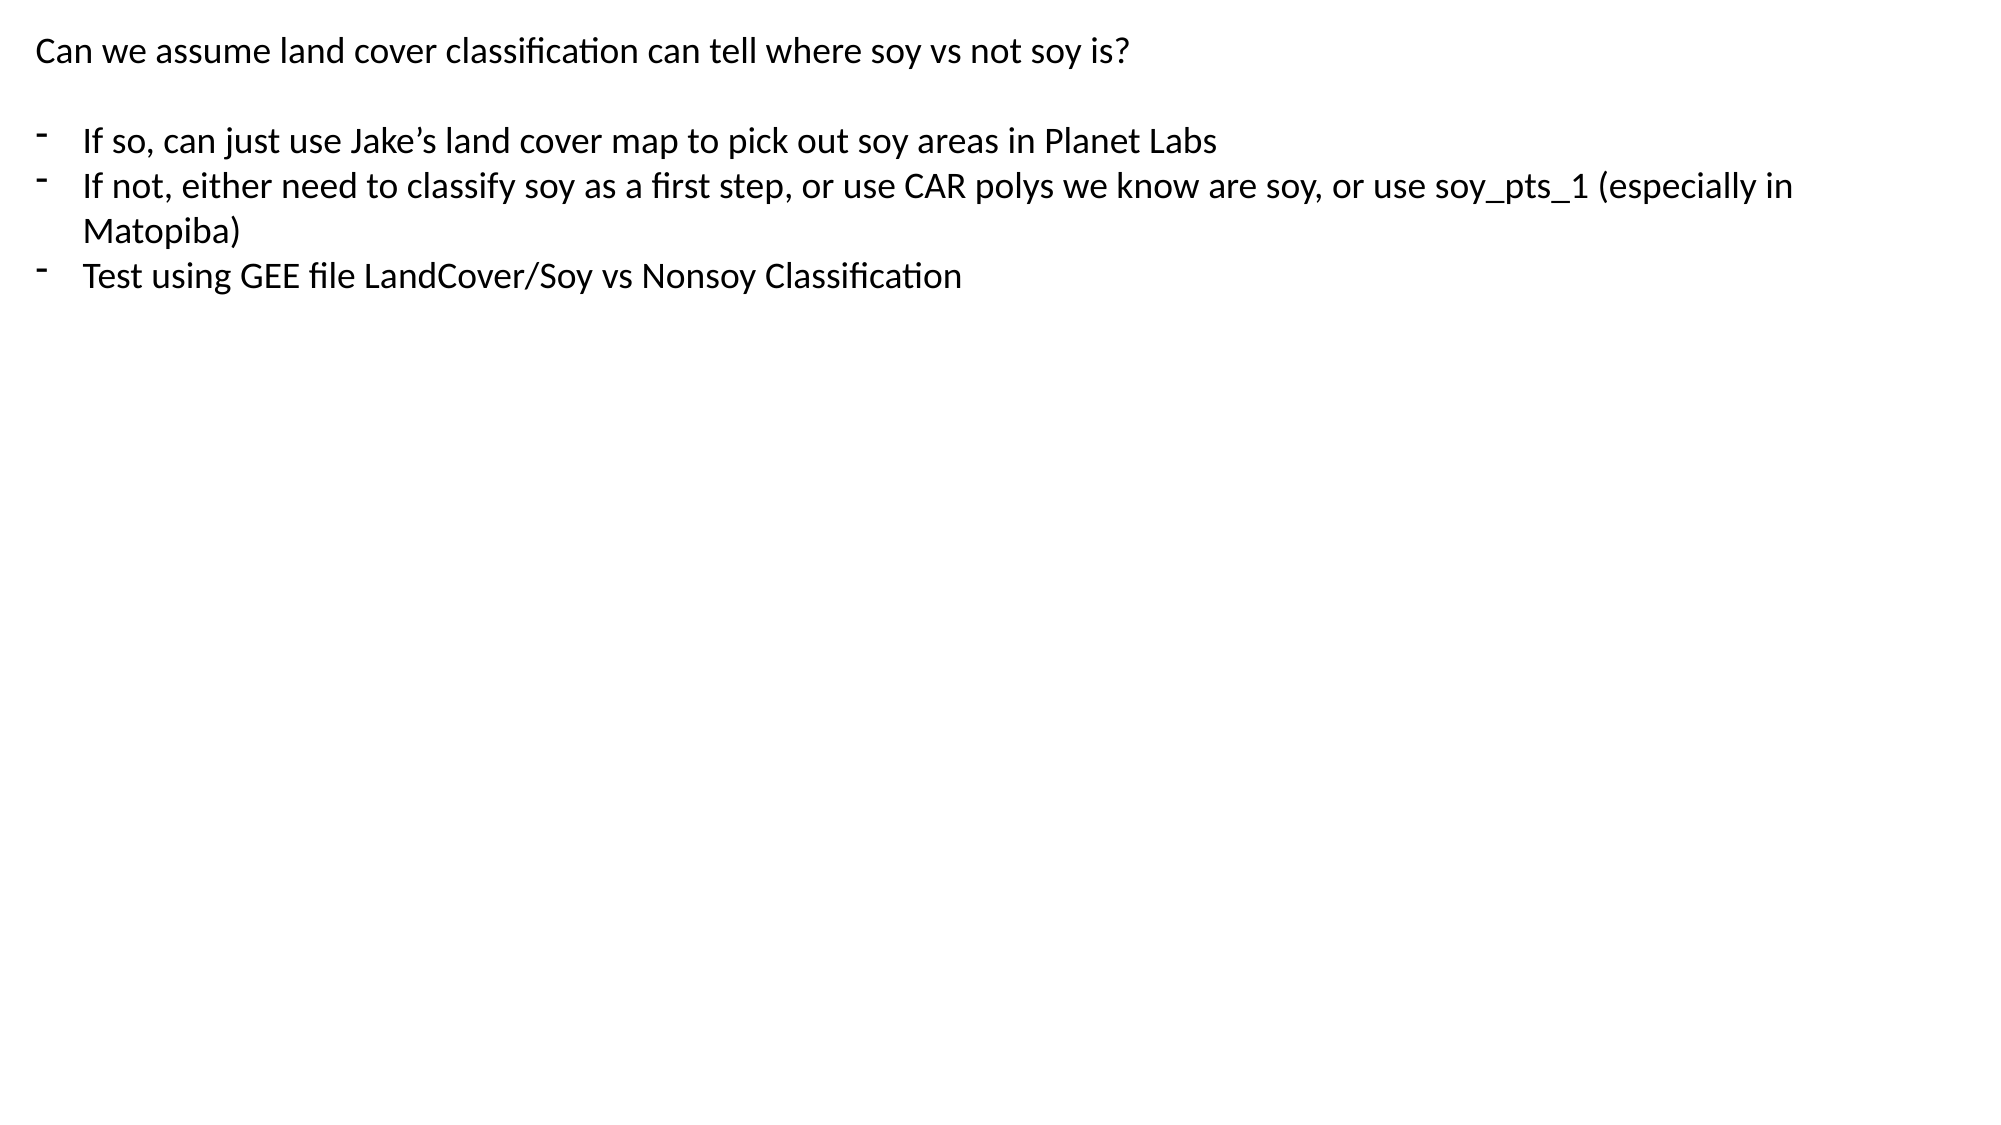

Can we assume land cover classification can tell where soy vs not soy is?

If so, can just use Jake’s land cover map to pick out soy areas in Planet Labs
If not, either need to classify soy as a first step, or use CAR polys we know are soy, or use soy_pts_1 (especially in Matopiba)
Test using GEE file LandCover/Soy vs Nonsoy Classification